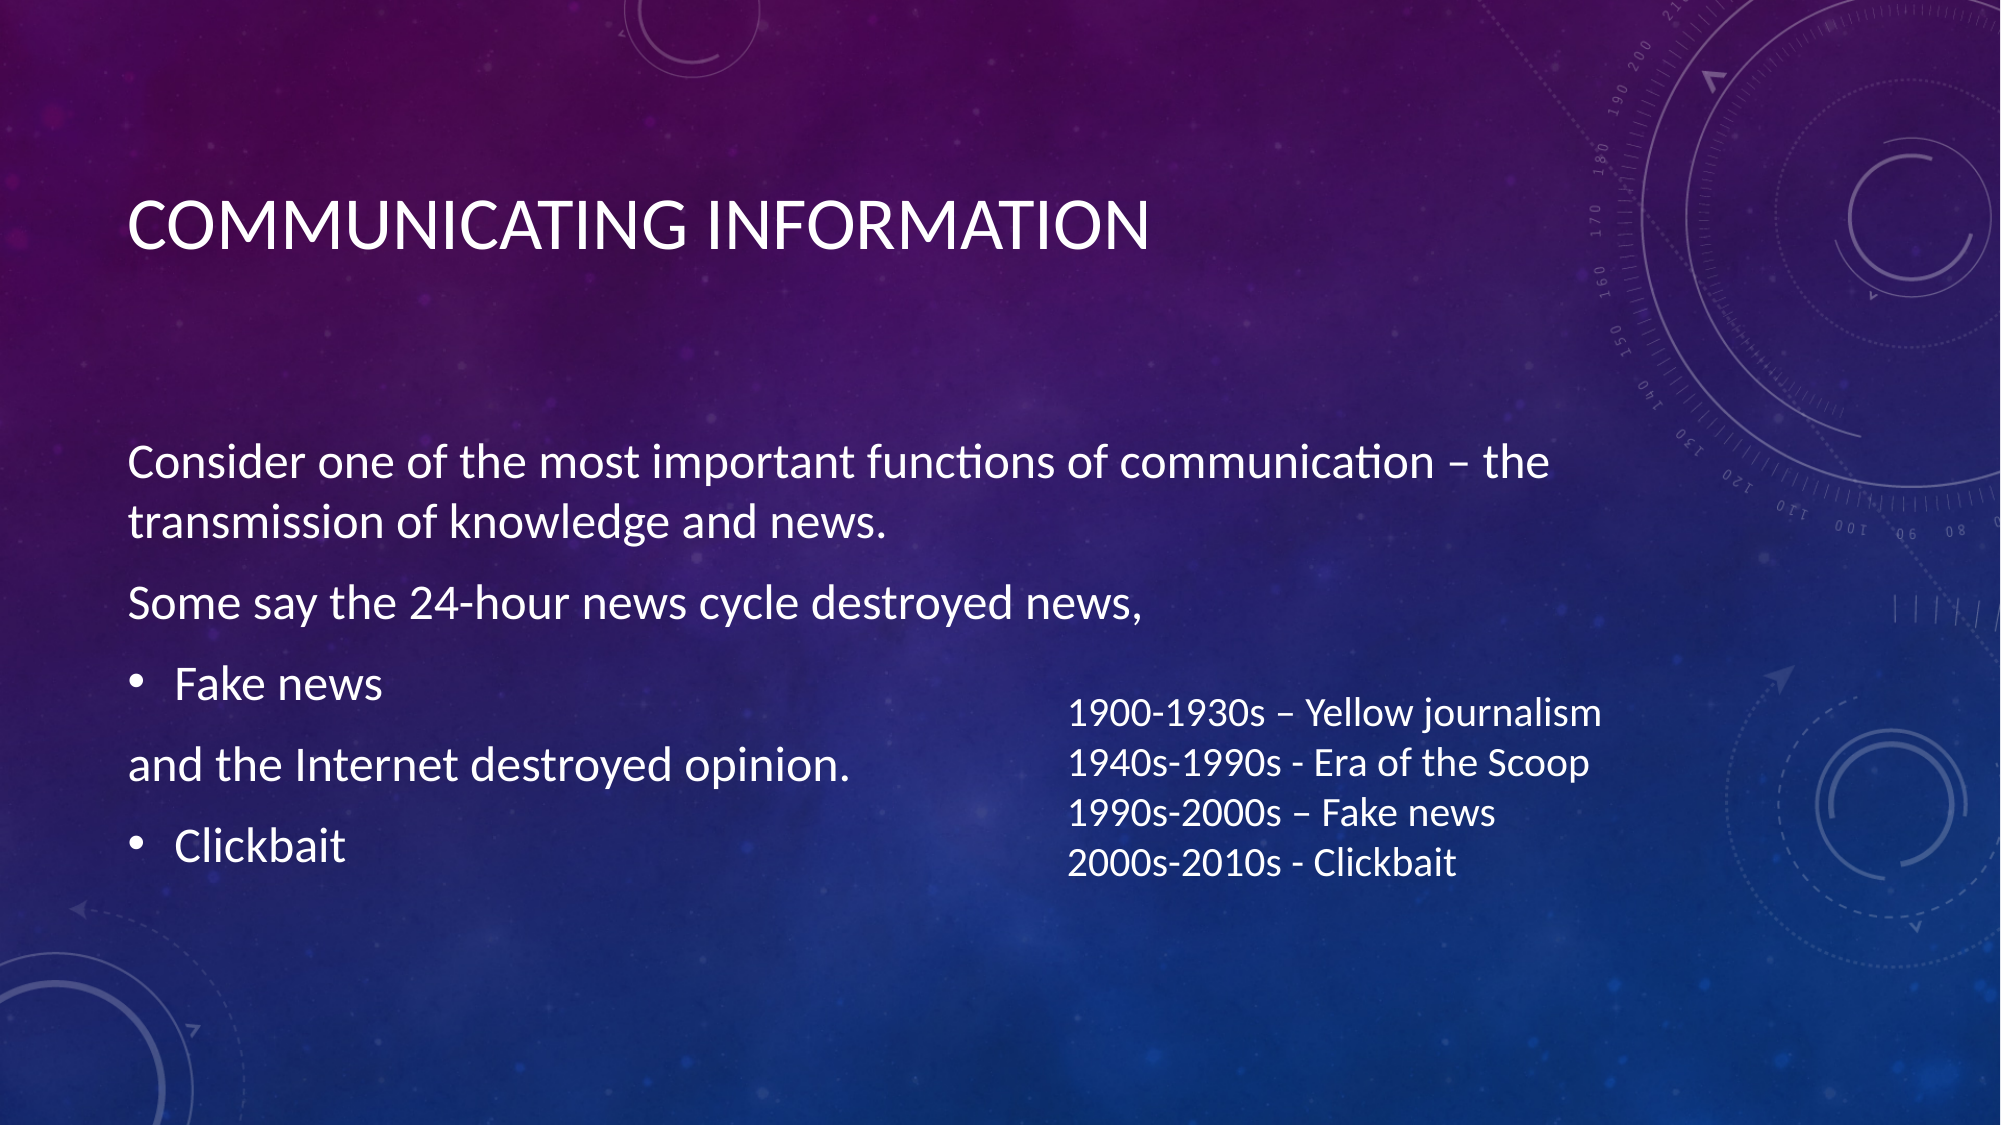

# Communicating Information
Consider one of the most important functions of communication – the transmission of knowledge and news.
Some say the 24-hour news cycle destroyed news,
Fake news
and the Internet destroyed opinion.
Clickbait
1900-1930s – Yellow journalism
1940s-1990s - Era of the Scoop
1990s-2000s – Fake news
2000s-2010s - Clickbait